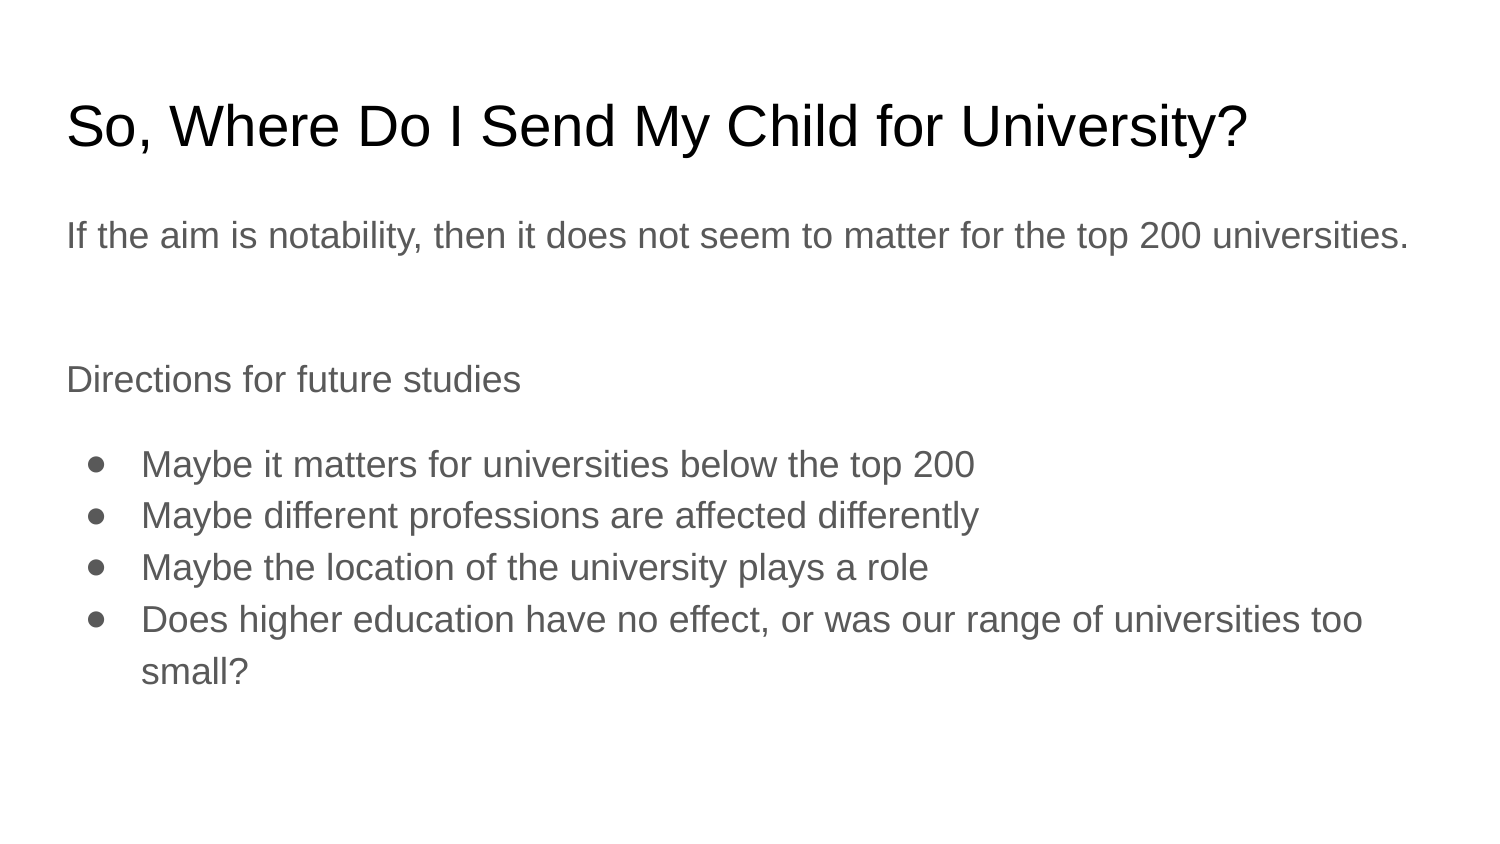

# So, Where Do I Send My Child for University?
If the aim is notability, then it does not seem to matter for the top 200 universities.
Directions for future studies
Maybe it matters for universities below the top 200
Maybe different professions are affected differently
Maybe the location of the university plays a role
Does higher education have no effect, or was our range of universities too small?